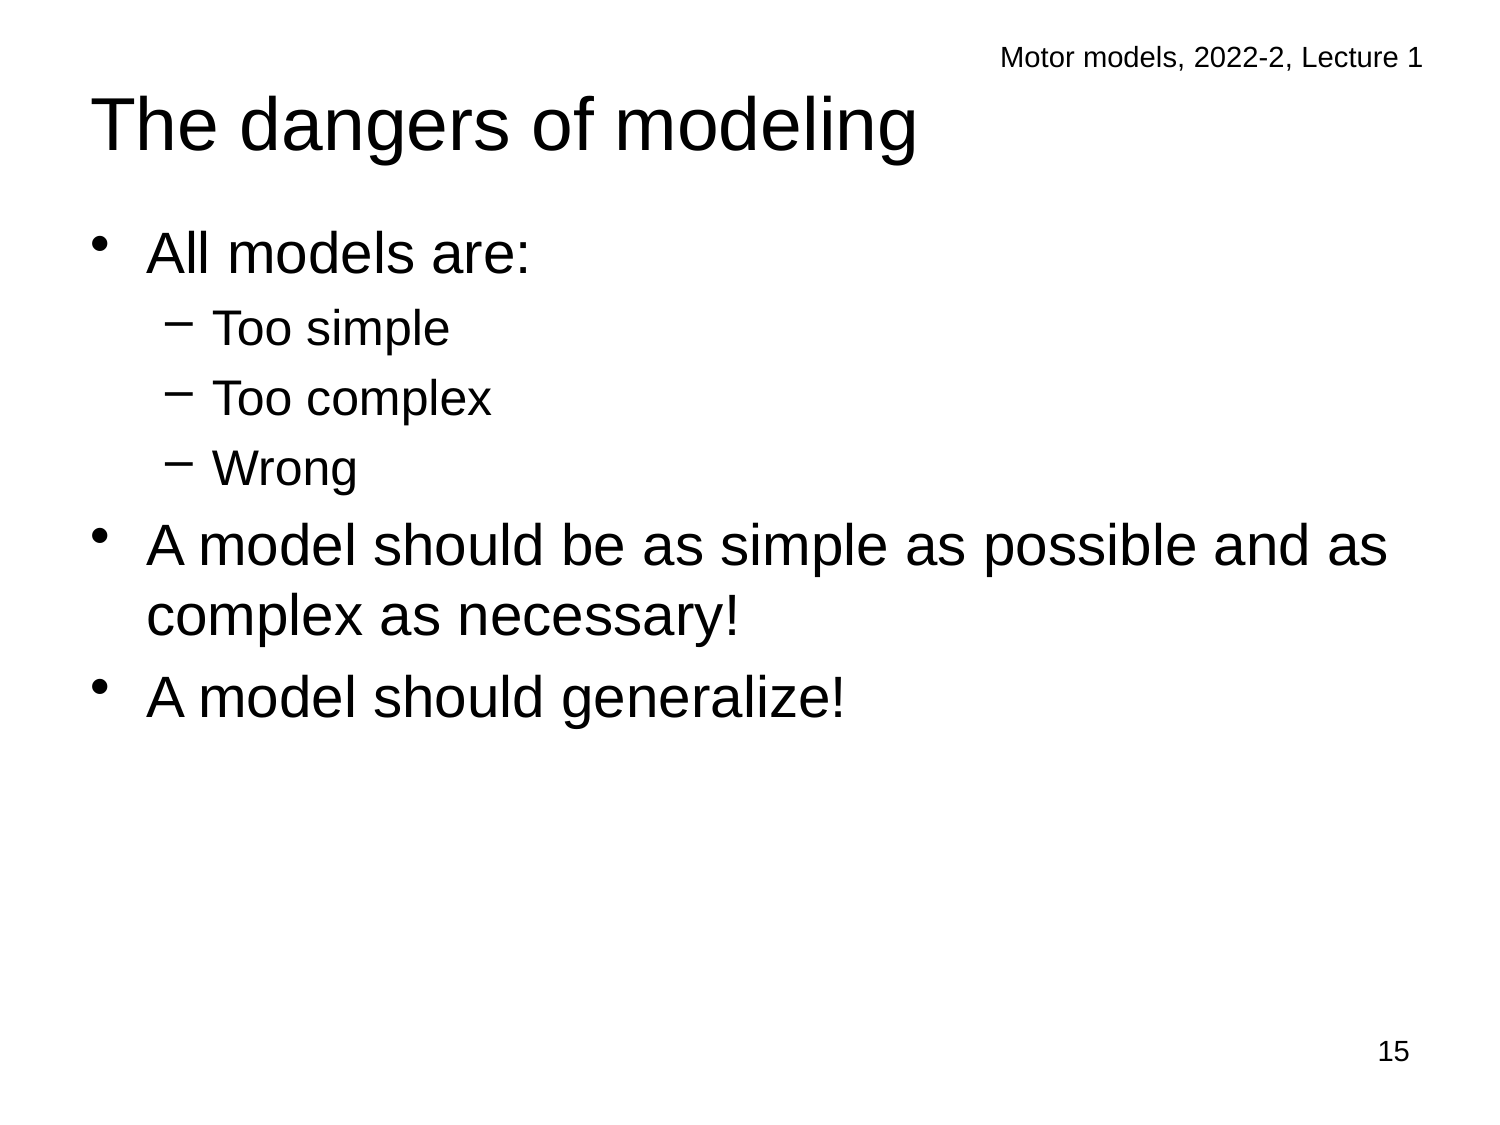

Motor models, 2022-2, Lecture 1
# The dangers of modeling
All models are:
Too simple
Too complex
Wrong
A model should be as simple as possible and as complex as necessary!
A model should generalize!

15